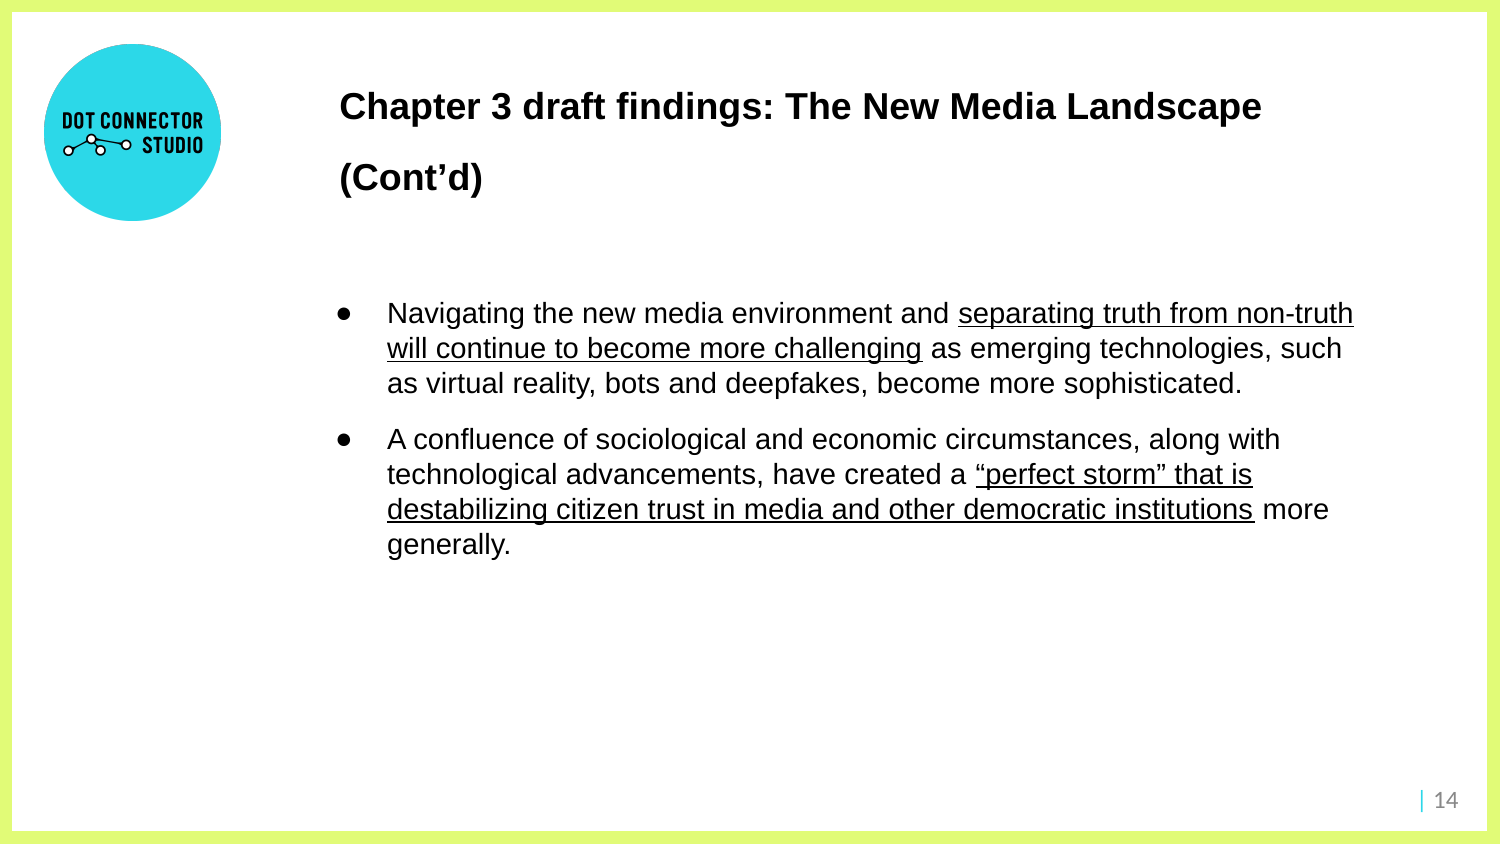

Chapter 3 draft findings: The New Media Landscape (Cont’d)

Navigating the new media environment and separating truth from non-truth will continue to become more challenging as emerging technologies, such as virtual reality, bots and deepfakes, become more sophisticated.
A confluence of sociological and economic circumstances, along with technological advancements, have created a “perfect storm” that is destabilizing citizen trust in media and other democratic institutions more generally.

 | 14